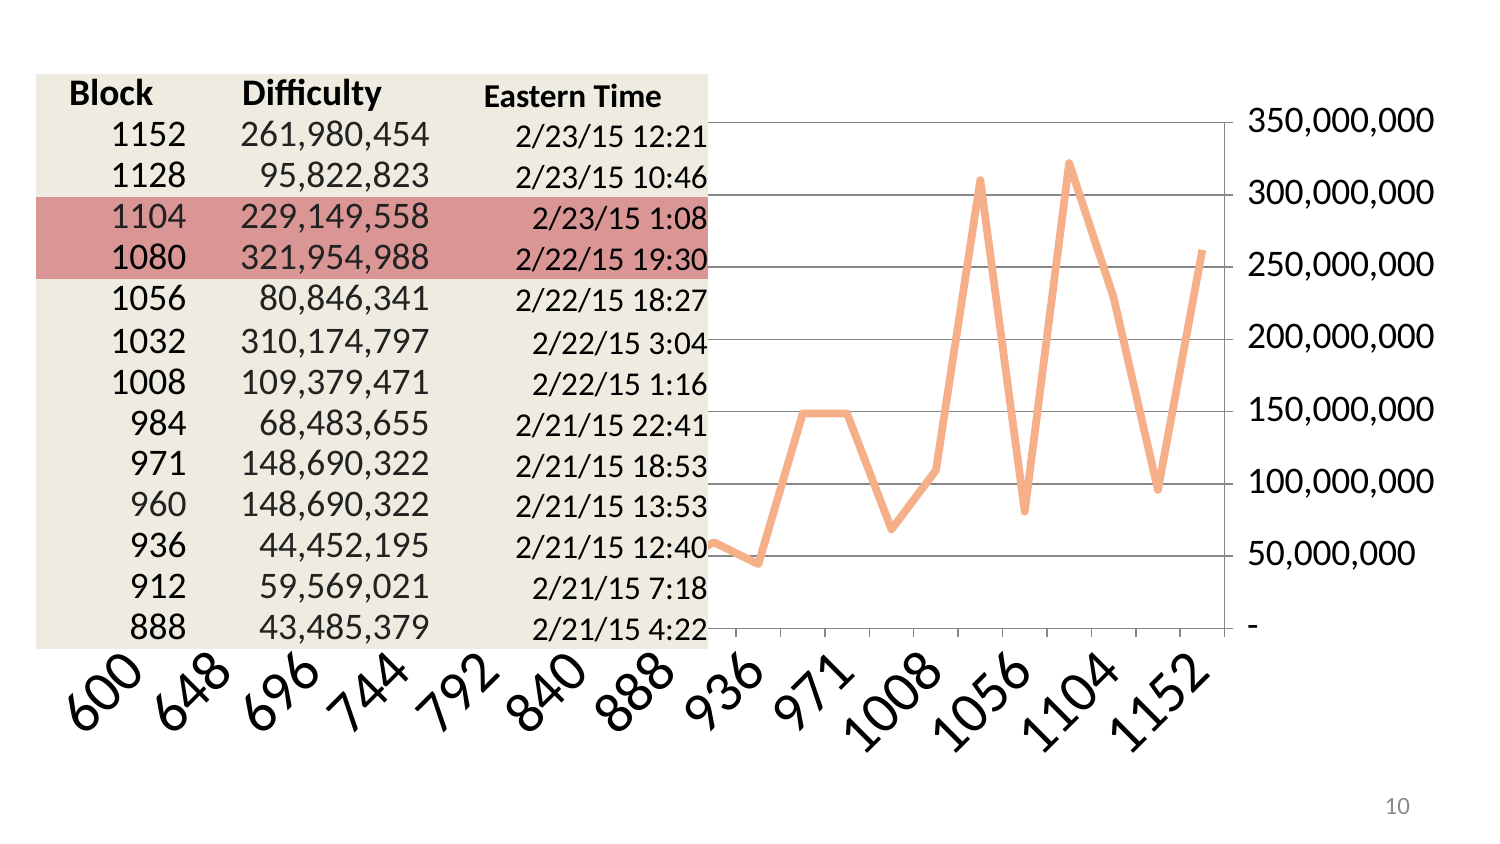

| Block | Difficulty | Eastern Time |
| --- | --- | --- |
| 1152 | 261,980,454 | 2/23/15 12:21 |
| 1128 | 95,822,823 | 2/23/15 10:46 |
| 1104 | 229,149,558 | 2/23/15 1:08 |
| 1080 | 321,954,988 | 2/22/15 19:30 |
| 1056 | 80,846,341 | 2/22/15 18:27 |
| 1032 | 310,174,797 | 2/22/15 3:04 |
| 1008 | 109,379,471 | 2/22/15 1:16 |
| 984 | 68,483,655 | 2/21/15 22:41 |
| 971 | 148,690,322 | 2/21/15 18:53 |
| 960 | 148,690,322 | 2/21/15 13:53 |
| 936 | 44,452,195 | 2/21/15 12:40 |
| 912 | 59,569,021 | 2/21/15 7:18 |
| 888 | 43,485,379 | 2/21/15 4:22 |

### Chart

| Category | Difficulty |
|---|---|
| 1152.0 | 261980453.64 |
| 1128.0 | 95822823.03 |
| 1104.0 | 229149558.15 |
| 1080.0 | 321954987.67 |
| 1056.0 | 80846340.7 |
| 1032.0 | 310174796.75 |
| 1008.0 | 109379471.03 |
| 984.0 | 68483654.71 |
| 971.0 | 148690322.15 |
| 960.0 | 148690322.15 |
| 936.0 | 44452194.9 |
| 912.0 | 59569021.17 |
| 888.0 | 43485378.83 |
| 864.0 | 52487444.44 |
| 840.0 | 53373150.24 |
| 816.0 | 52924661.51 |
| 792.0 | 103261877.51 |
| 768.0 | 73796355.09 |
| 744.0 | 148146110.41 |
| 720.0 | 52447815.49 |
| 696.0 | 68921521.68 |
| 672.0 | 56788457.61 |
| 648.0 | 94647403.89 |
| 624.0 | 175426260.29 |
| 600.0 | 96313859.6 |
| 576.0 | 122037643.47 |
10